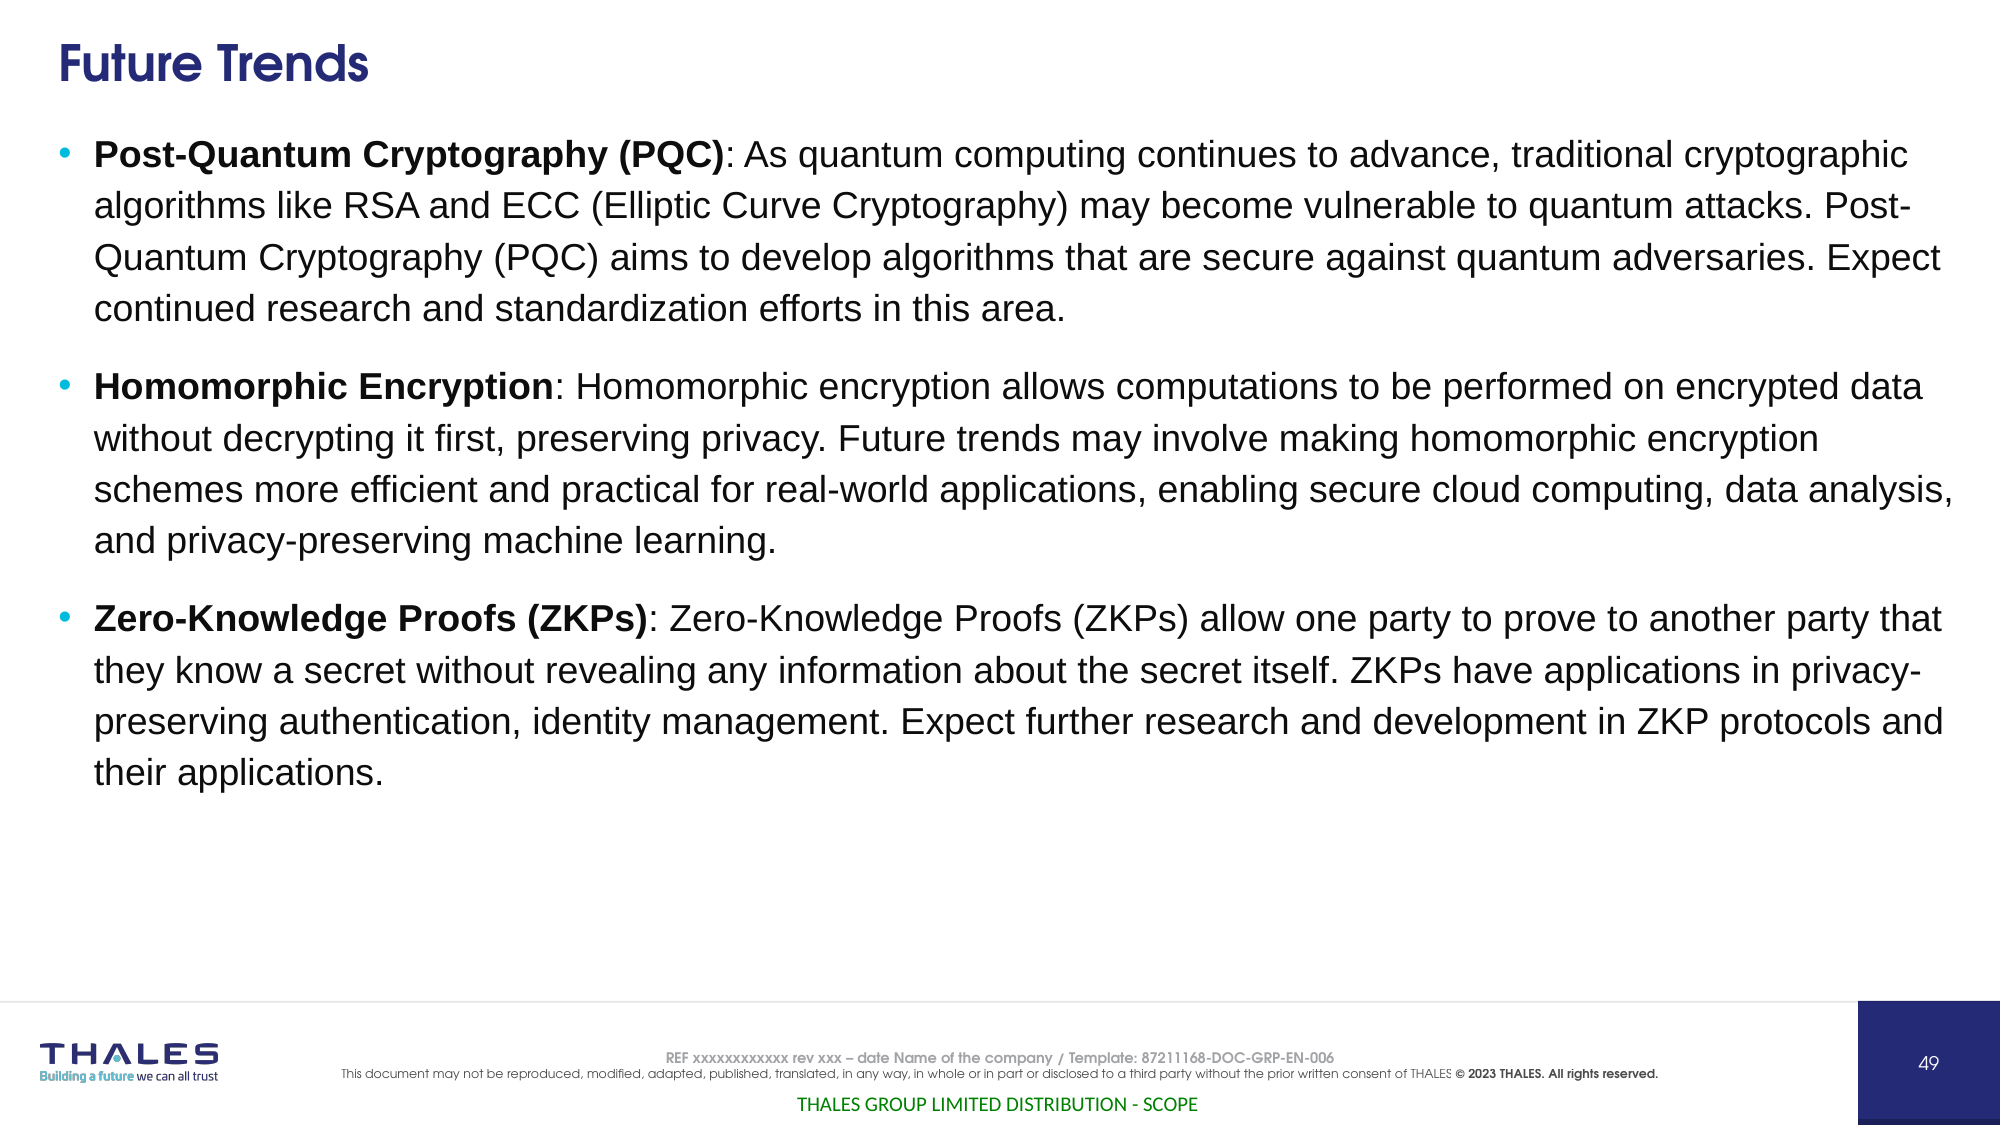

# Future Trends
Post-Quantum Cryptography (PQC): As quantum computing continues to advance, traditional cryptographic algorithms like RSA and ECC (Elliptic Curve Cryptography) may become vulnerable to quantum attacks. Post-Quantum Cryptography (PQC) aims to develop algorithms that are secure against quantum adversaries. Expect continued research and standardization efforts in this area.
Homomorphic Encryption: Homomorphic encryption allows computations to be performed on encrypted data without decrypting it first, preserving privacy. Future trends may involve making homomorphic encryption schemes more efficient and practical for real-world applications, enabling secure cloud computing, data analysis, and privacy-preserving machine learning.
Zero-Knowledge Proofs (ZKPs): Zero-Knowledge Proofs (ZKPs) allow one party to prove to another party that they know a secret without revealing any information about the secret itself. ZKPs have applications in privacy-preserving authentication, identity management. Expect further research and development in ZKP protocols and their applications.